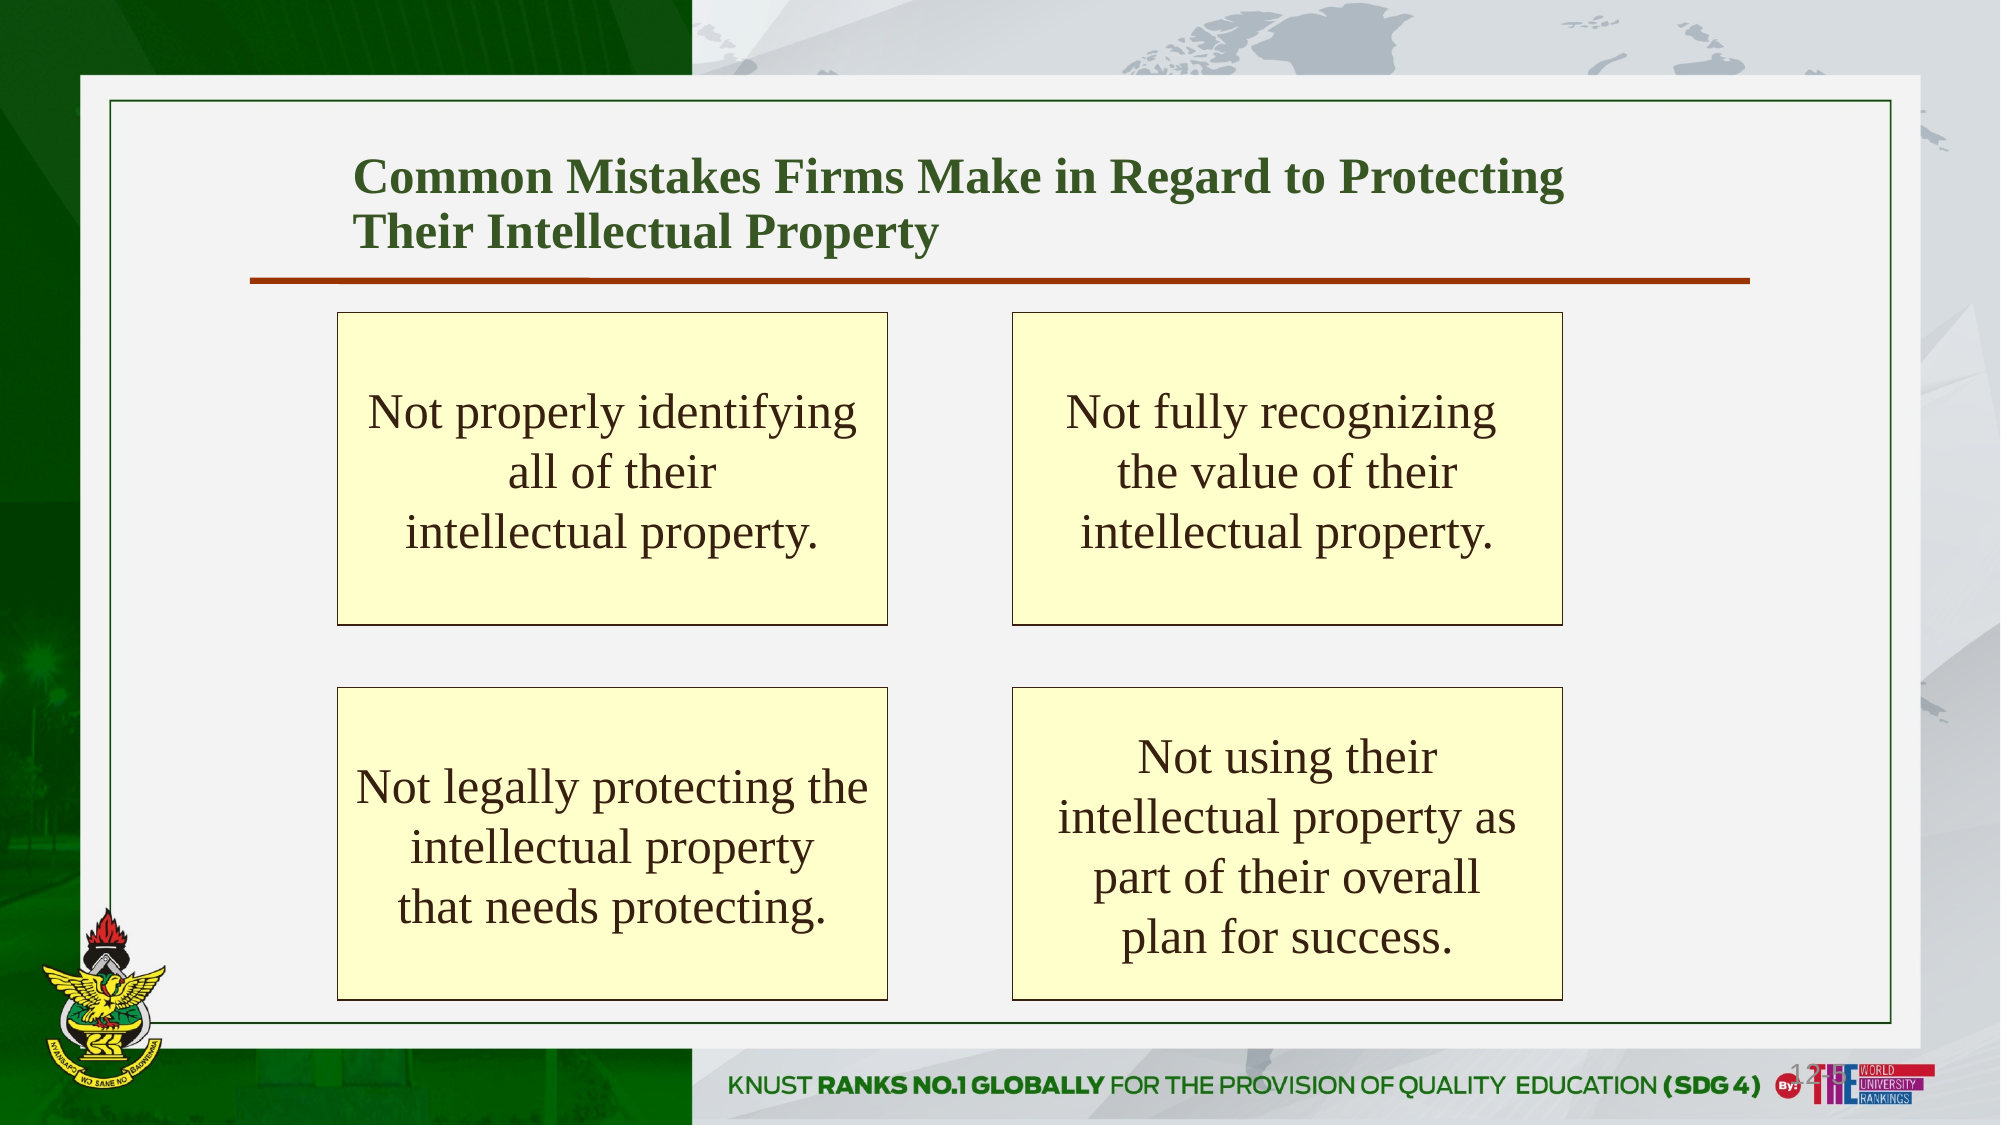

# Common Mistakes Firms Make in Regard to Protecting Their Intellectual Property

Not properly identifying
all of their
intellectual property.
Not fully recognizing
the value of their
intellectual property.
Not legally protecting the
intellectual property
that needs protecting.
Not using their
intellectual property as
part of their overall
plan for success.
12-5